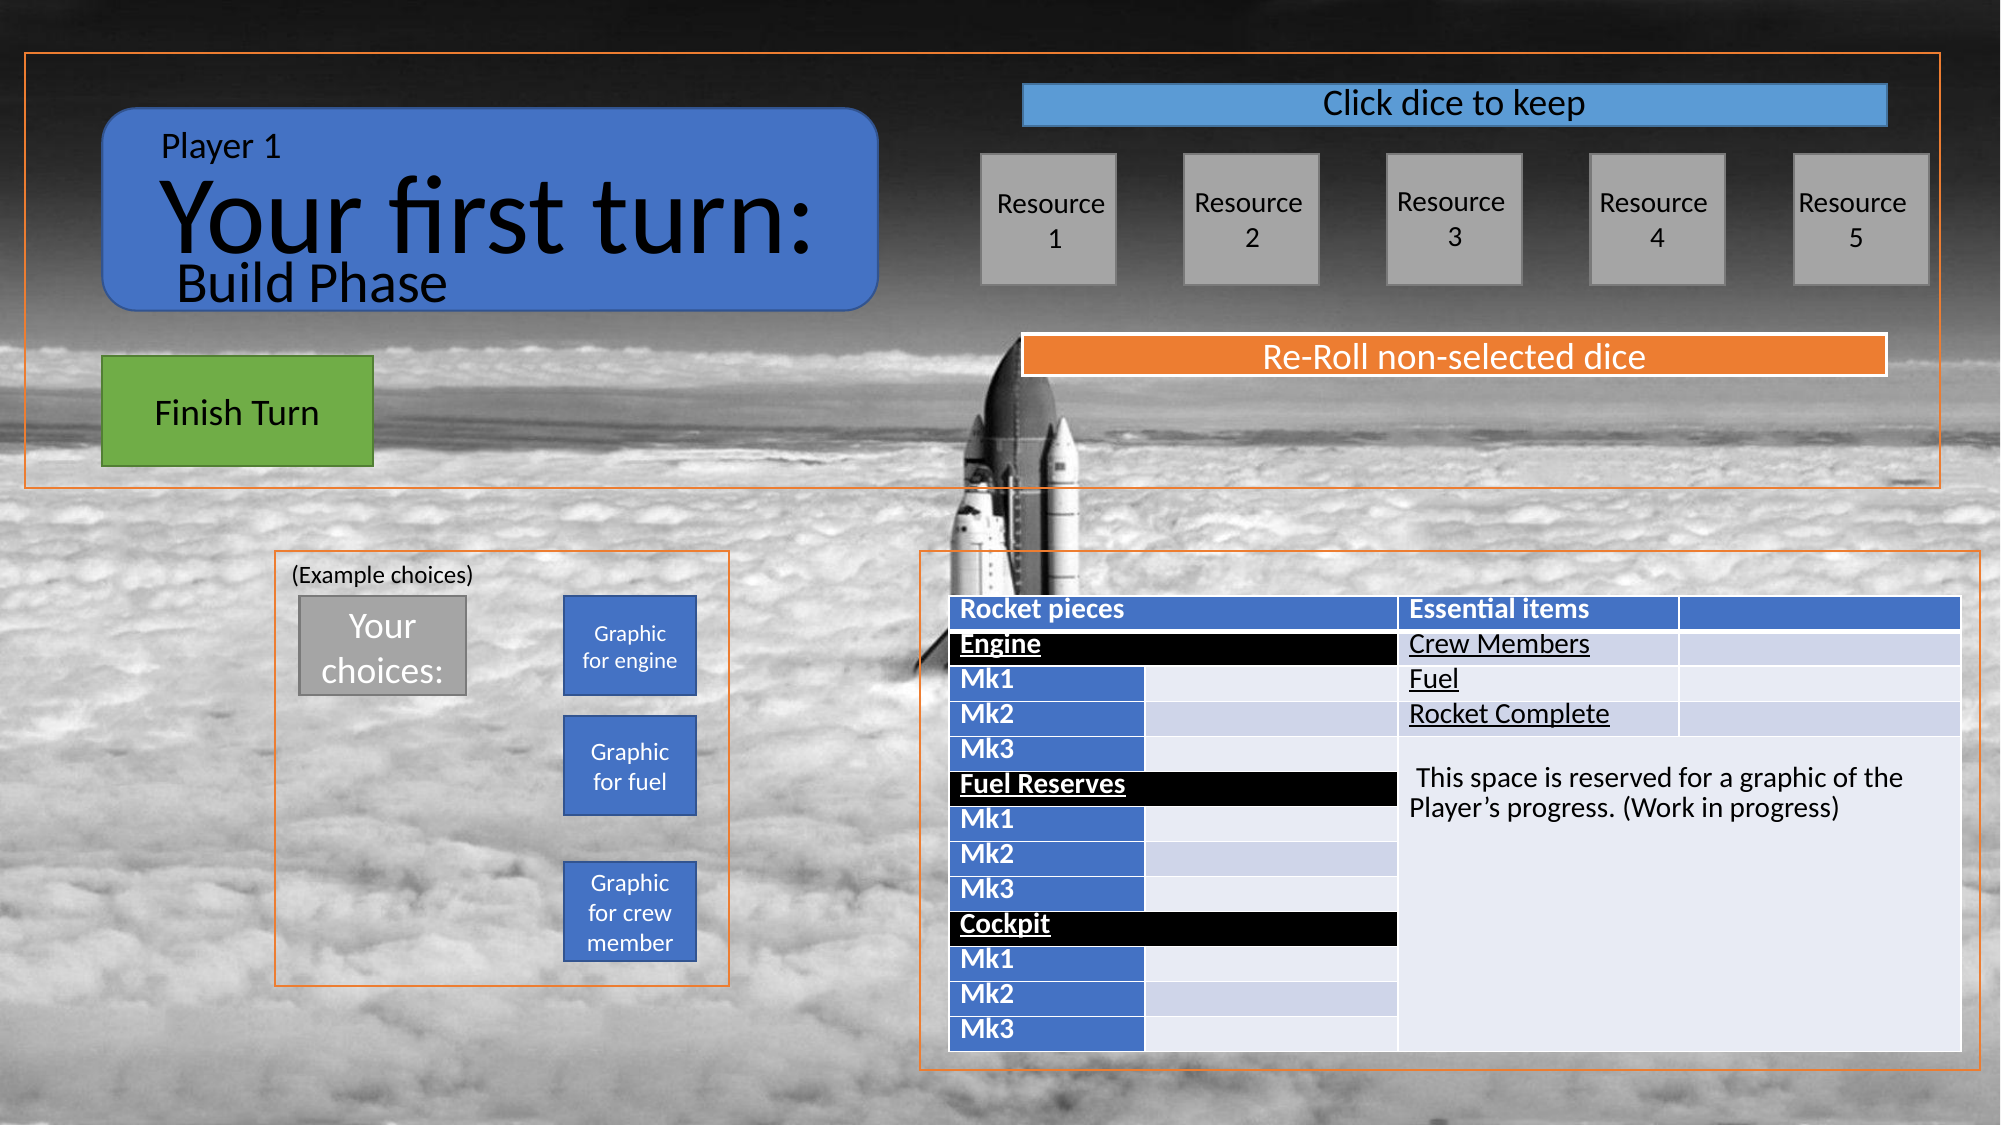

Click dice to keep

Player 1
Your first turn:

Resource
3
Resource
2
Resource
4
Resource
5
Resource
1
Build Phase
Re-Roll non-selected dice

Finish Turn
(Example choices)

Your choices:
Graphic for engine
| Rocket pieces |  | Essential items |  |
| --- | --- | --- | --- |
| Engine |  | Crew Members |  |
| Mk1 |  | Fuel |  |
| Mk2 |  | Rocket Complete |  |
| Mk3 |  | This space is reserved for a graphic of the Player’s progress. (Work in progress) |  |
| Fuel Reserves |  |  |  |
| Mk1 |  |  |  |
| Mk2 |  |  |  |
| Mk3 |  |  |  |
| Cockpit |  |  |  |
| Mk1 |  |  |  |
| Mk2 |  |  |  |
| Mk3 |  |  |  |
Graphic for fuel
Graphic for crew member